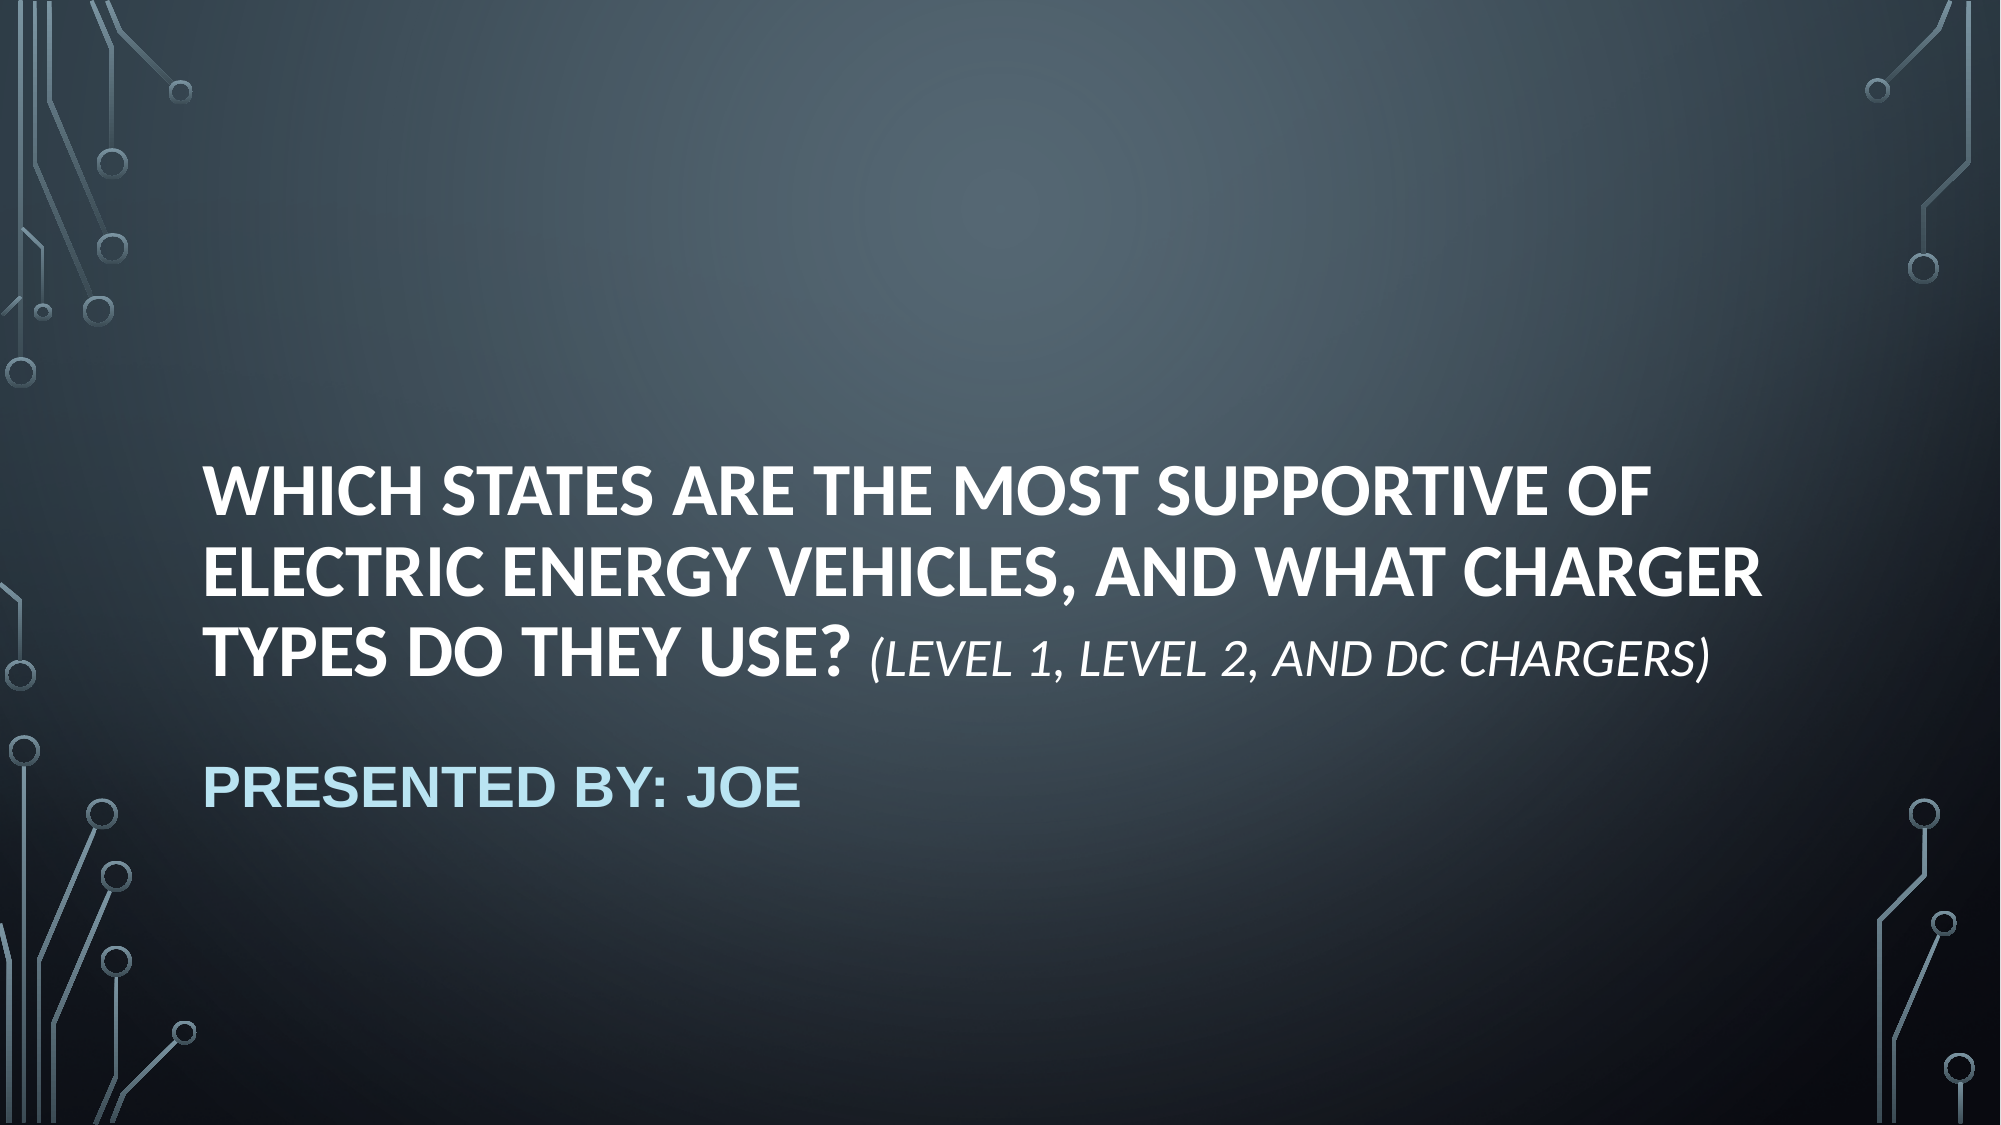

# WHICH STATES ARE THE MOST SUPPORTIVE OF ELECTRIC ENERGY VEHICLES, AND WHAT CHARGER TYPES DO THEY USE? (LEVEL 1, LEVEL 2, AND DC CHARGERS)
PRESENTED BY: JOE